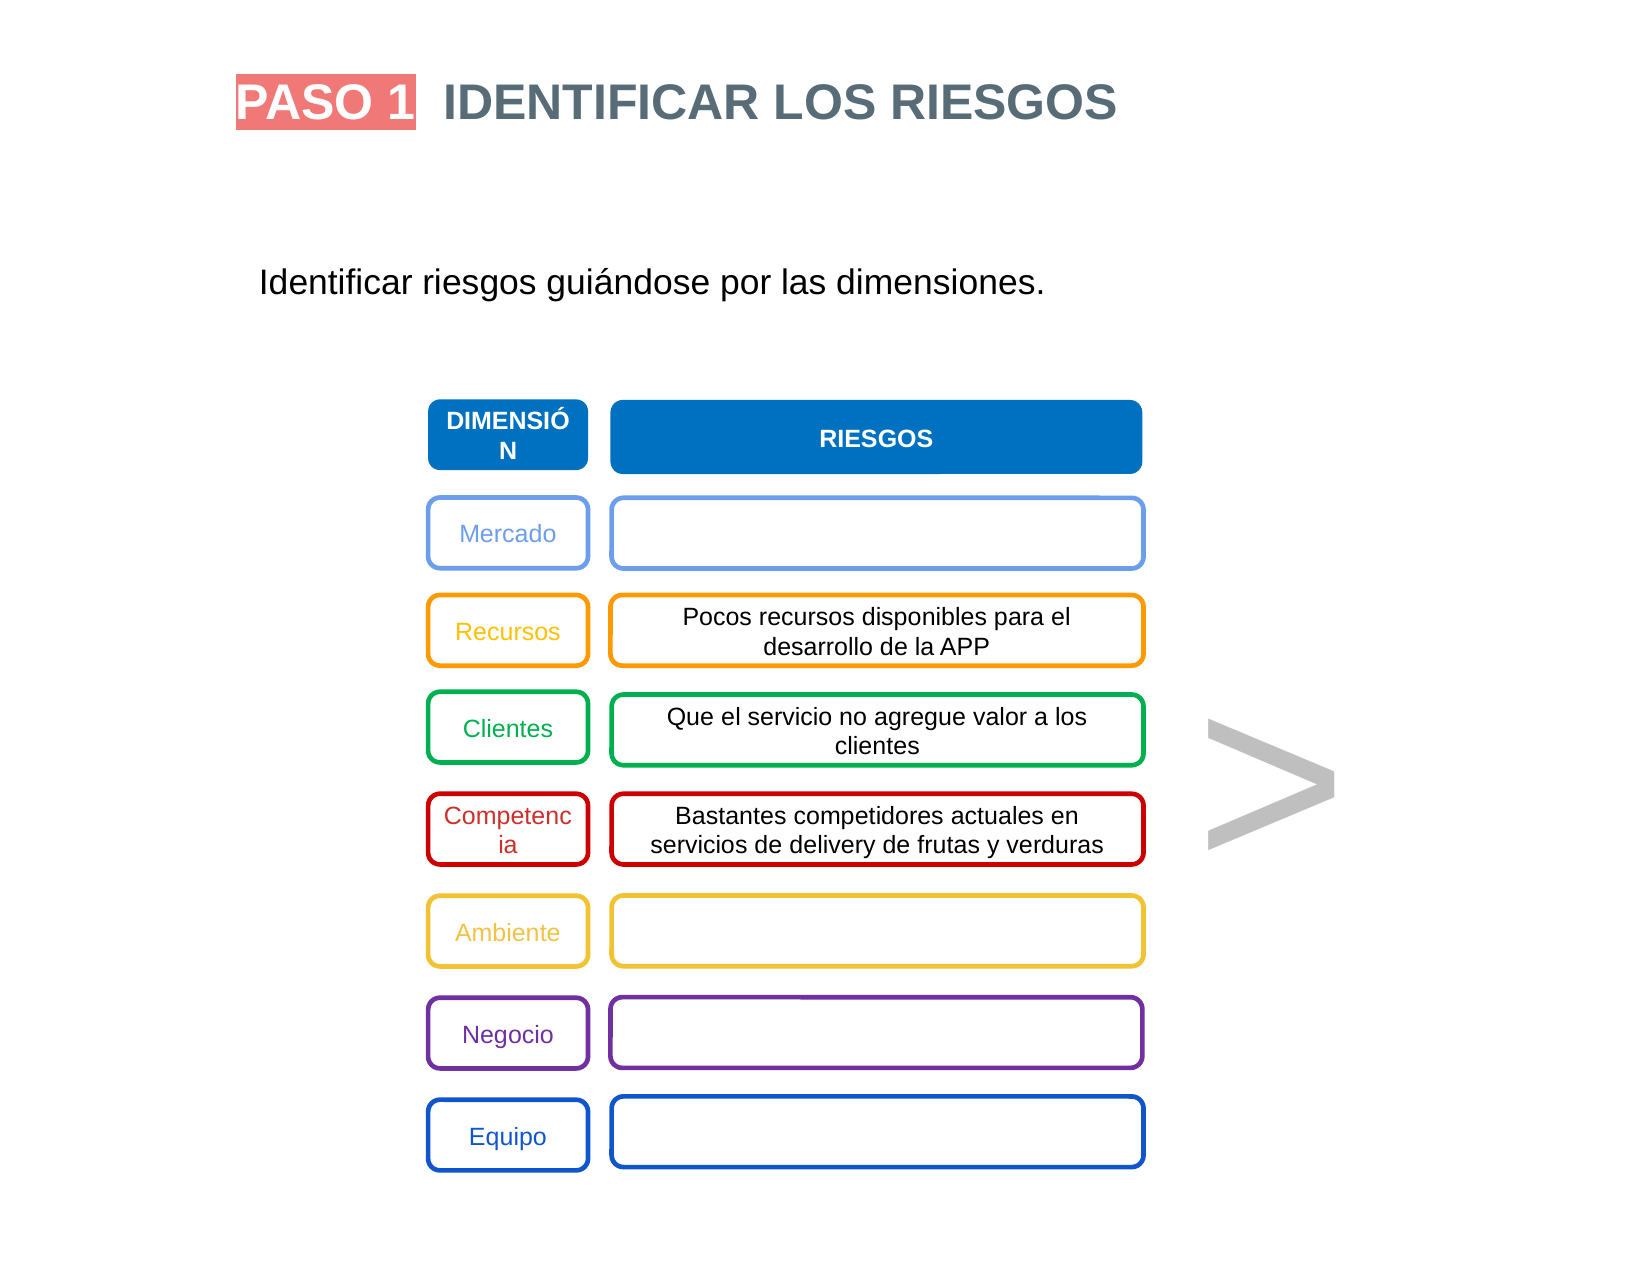

PASO 1  IDENTIFICAR LOS RIESGOS
Identificar riesgos guiándose por las dimensiones.
DIMENSIÓN
RIESGOS
Mercado

Recursos
Pocos recursos disponibles para el desarrollo de la APP
<
Clientes
Que el servicio no agregue valor a los clientes
Competencia
Bastantes competidores actuales en servicios de delivery de frutas y verduras

Ambiente

Negocio

Equipo